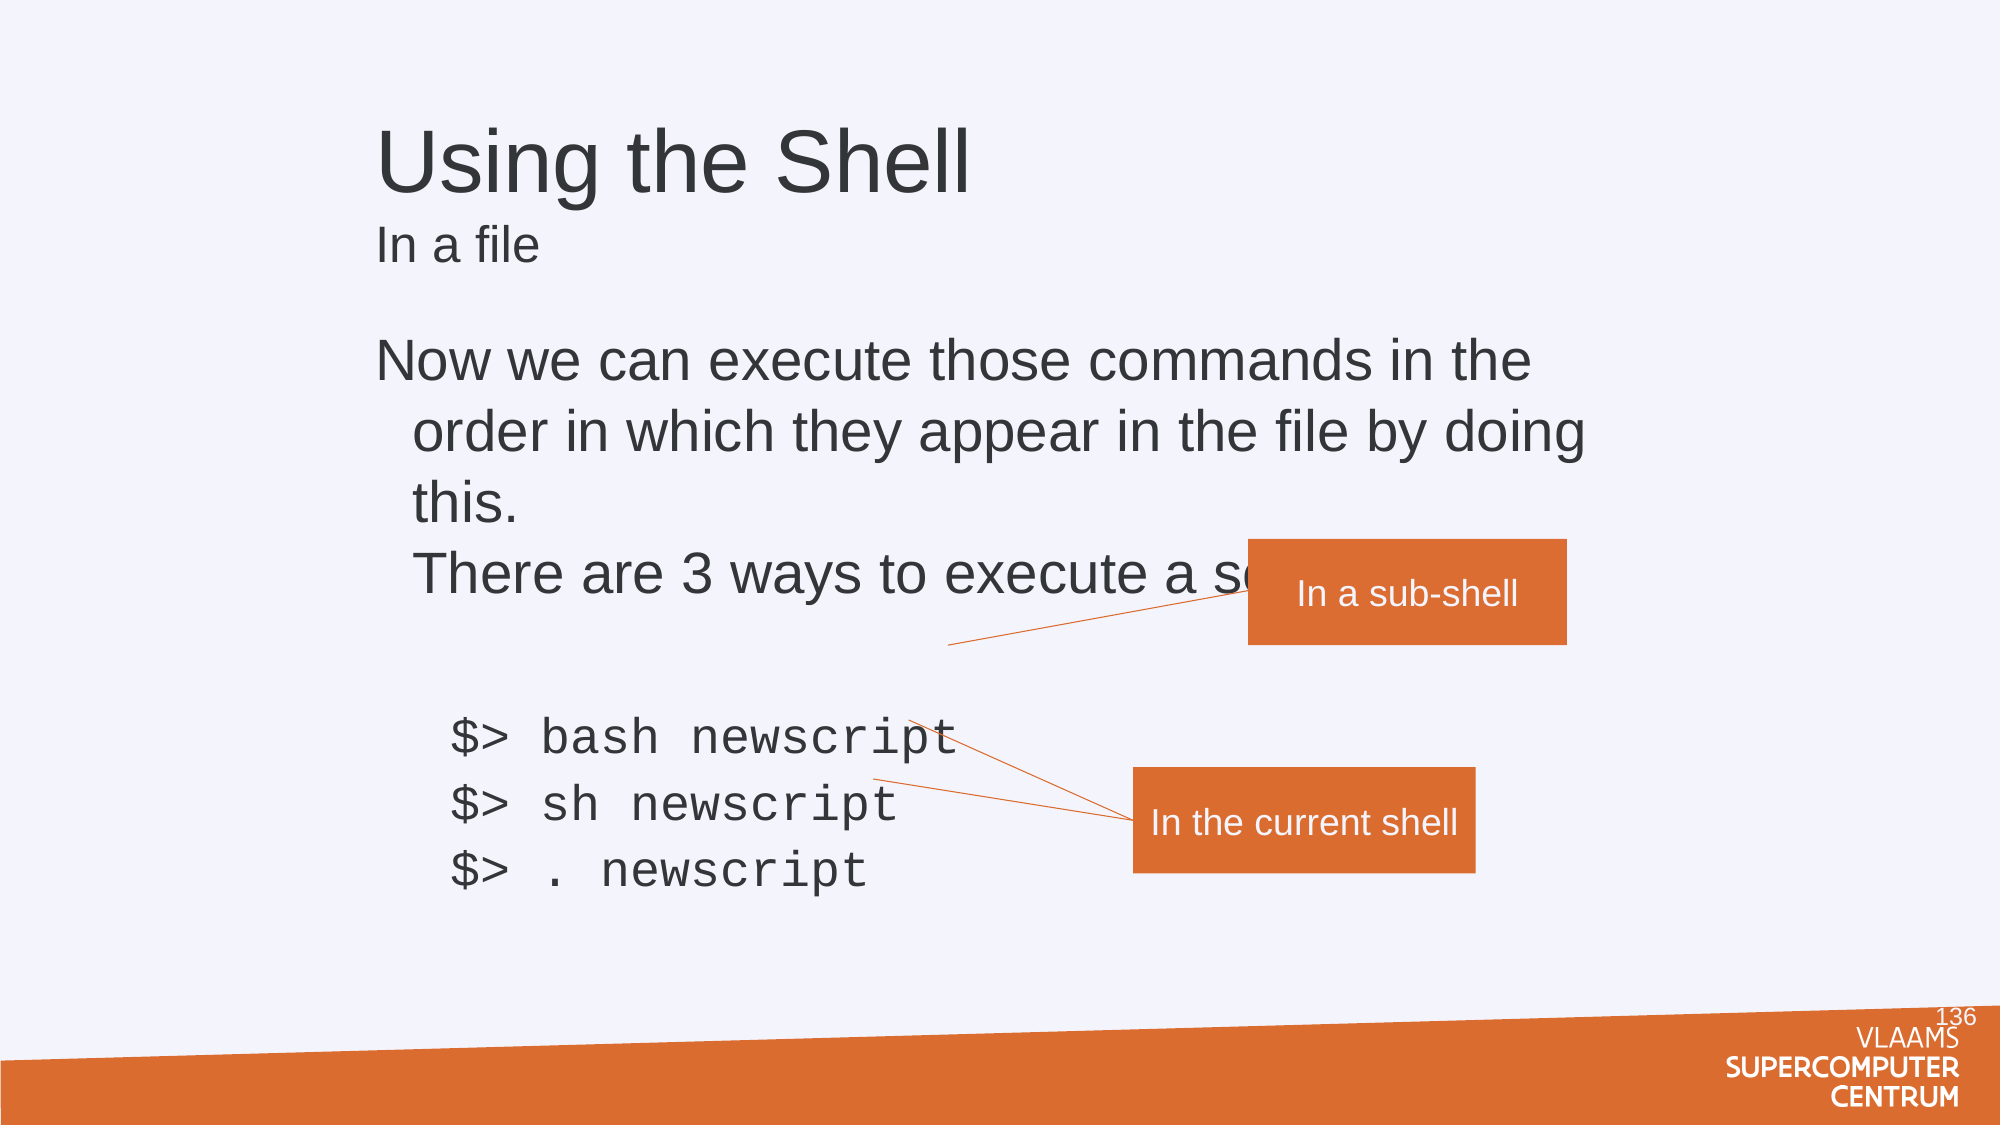

# Using the Shell In a file
Now we can execute those commands in the order in which they appear in the file by doing this.
There are 3 ways to execute a script:

$> bash newscript
$> sh newscript
$> . newscript
In a sub-shell
In the current shell
136